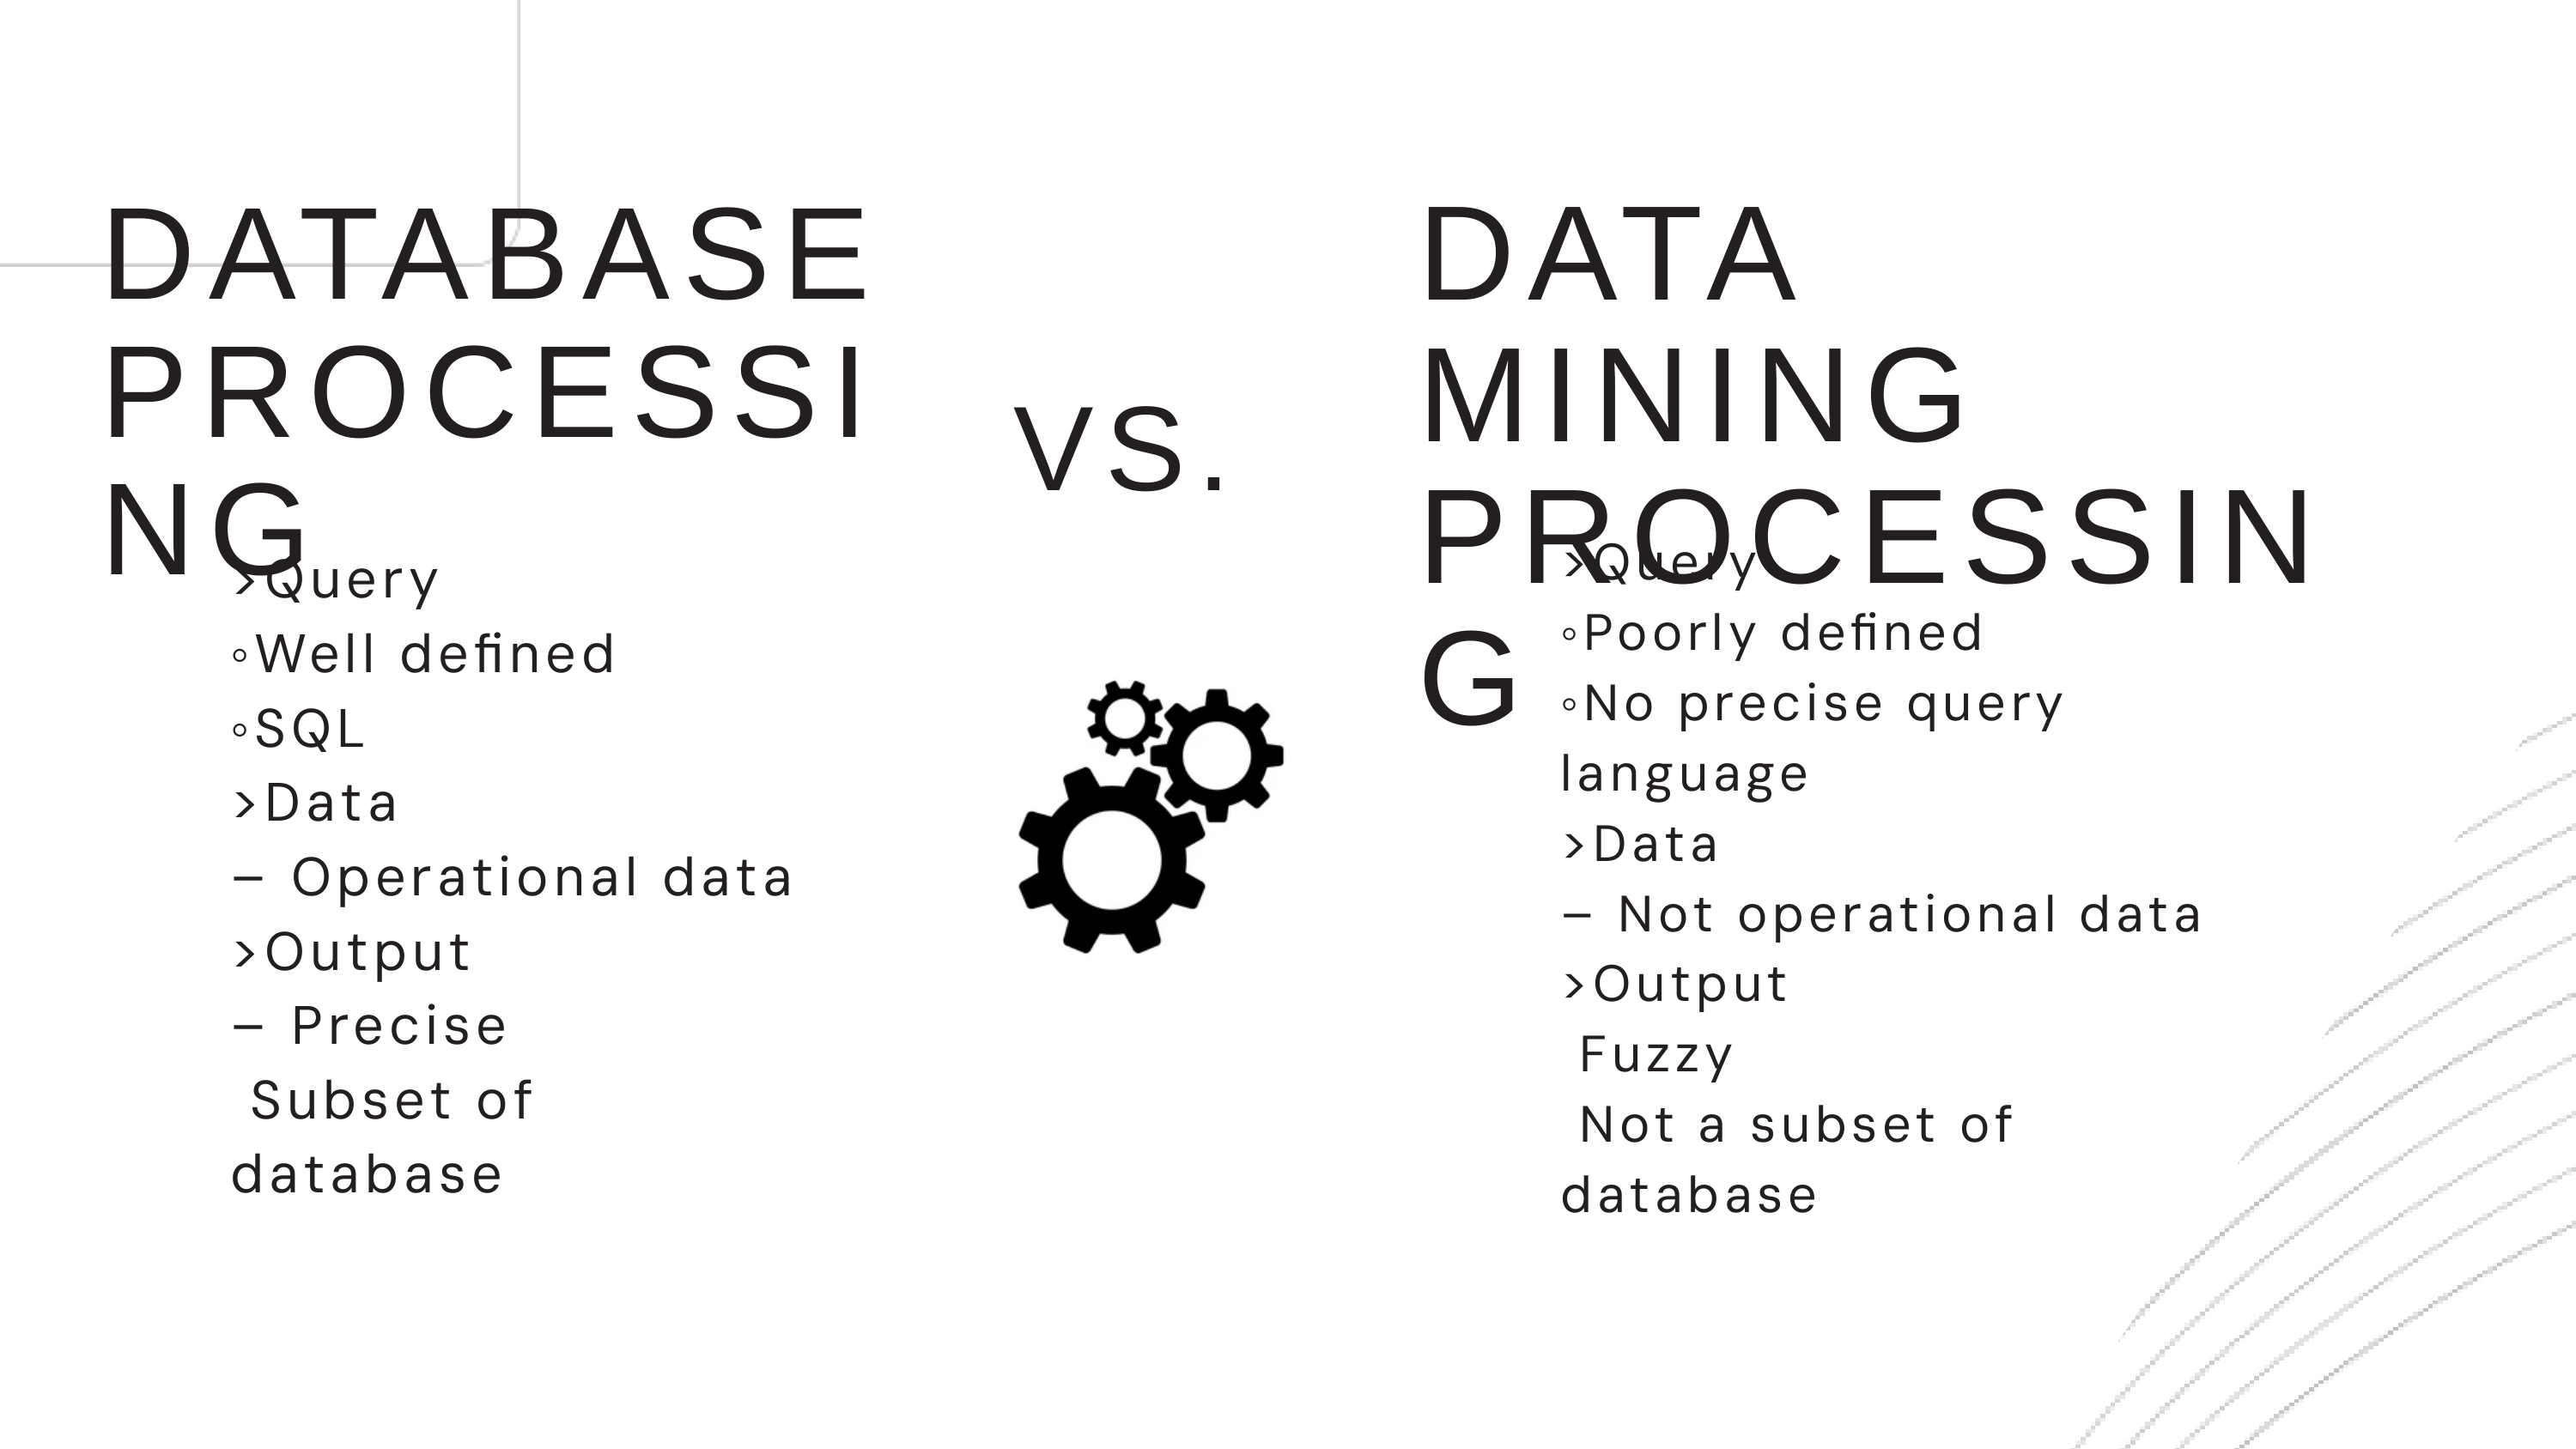

DATA MINING PROCESSING
DATABASE PROCESSING
 VS.
>Query
◦Poorly defined
◦No precise query language
>Data
– Not operational data
>Output
 Fuzzy
 Not a subset of database

>Query
◦Well defined
◦SQL
>Data
– Operational data
>Output
– Precise
 Subset of database